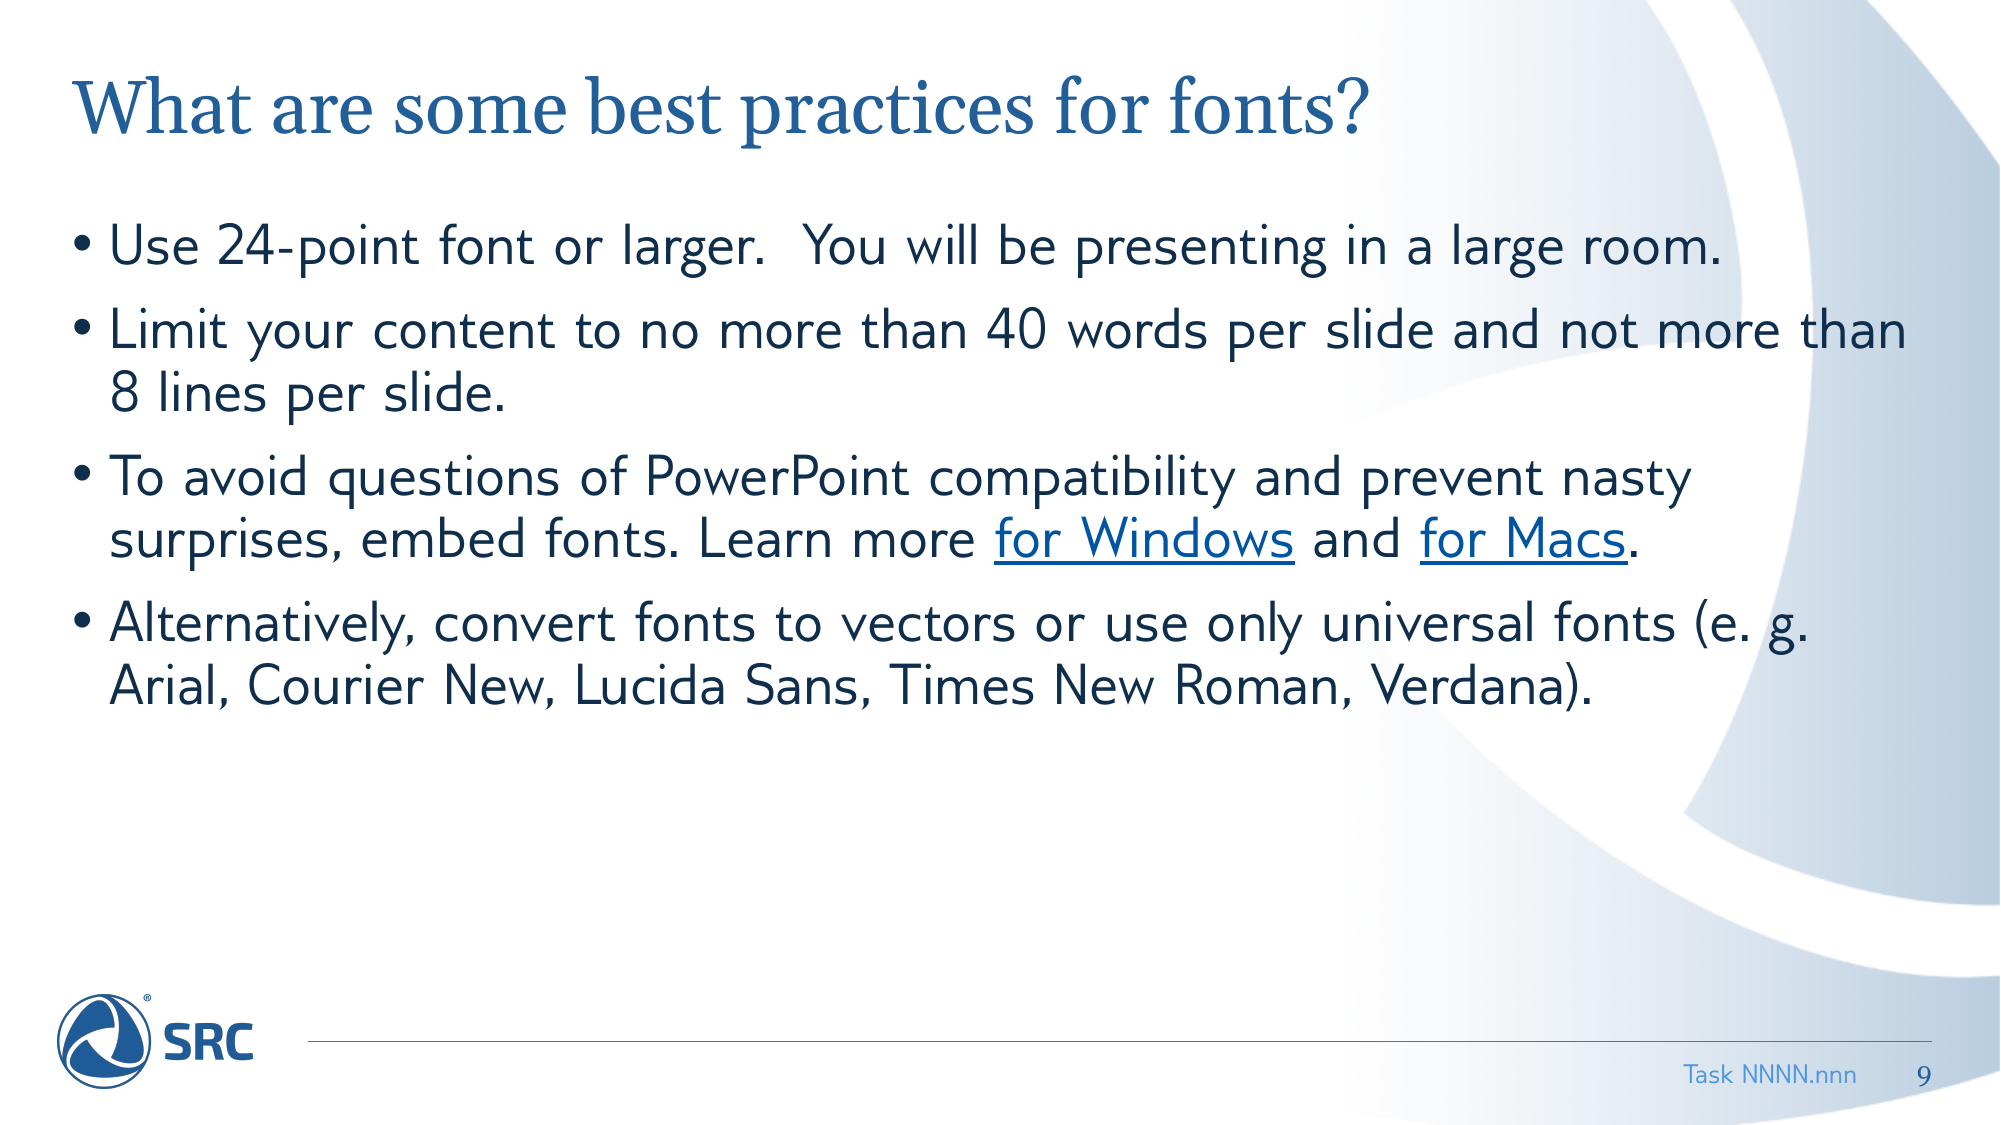

# What are some best practices for fonts?
Use 24-point font or larger.  You will be presenting in a large room.
Limit your content to no more than 40 words per slide and not more than 8 lines per slide.
To avoid questions of PowerPoint compatibility and prevent nasty surprises, embed fonts. Learn more for Windows and for Macs.
Alternatively, convert fonts to vectors or use only universal fonts (e. g. Arial, Courier New, Lucida Sans, Times New Roman, Verdana).

Task NNNN.nnn
9